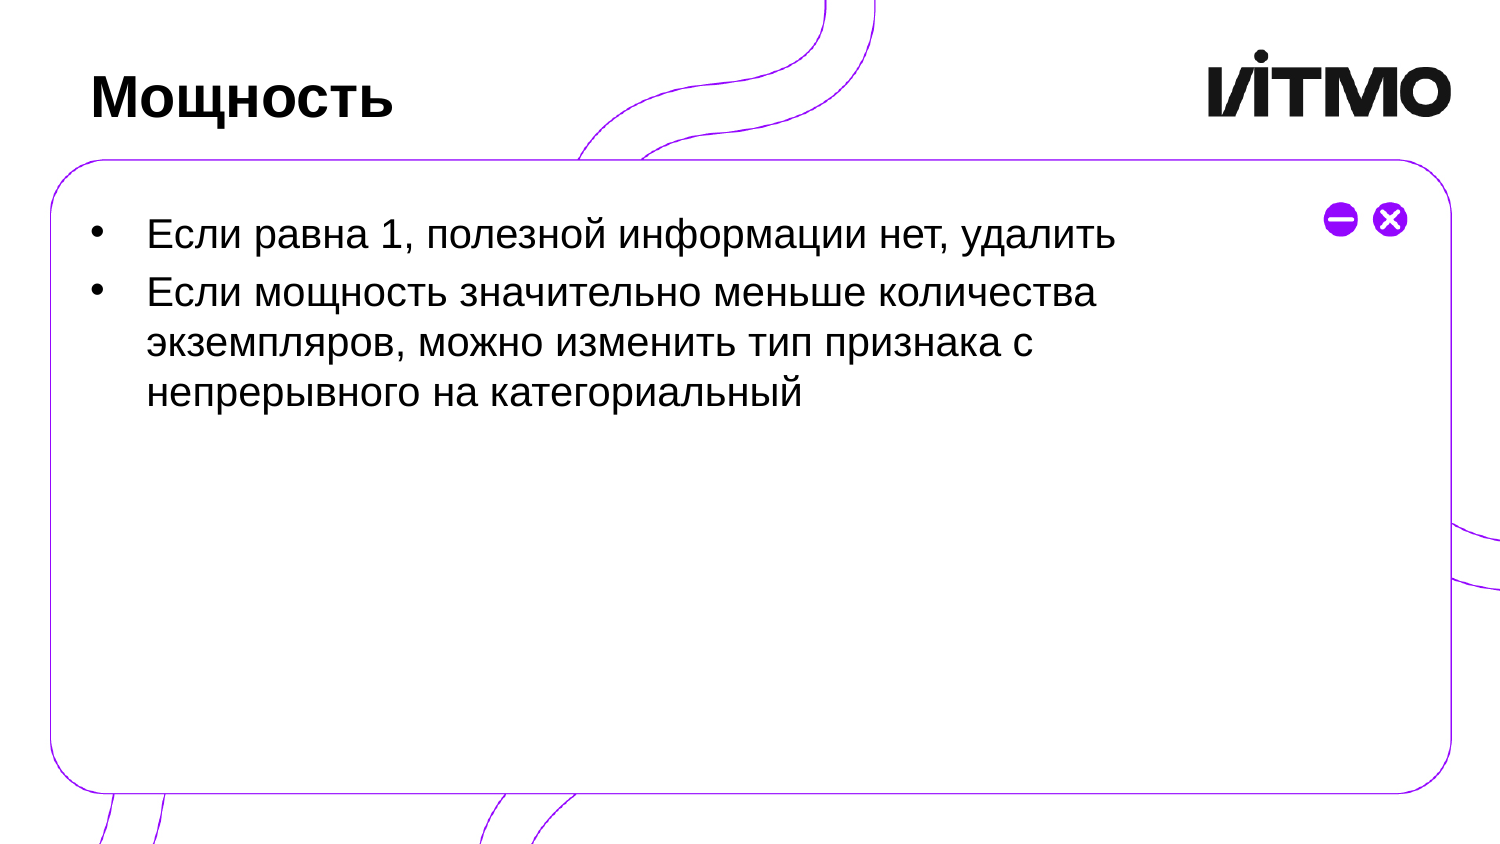

# Мощность
Если равна 1, полезной информации нет, удалить
Если мощность значительно меньше количества экземпляров, можно изменить тип признака с непрерывного на категориальный